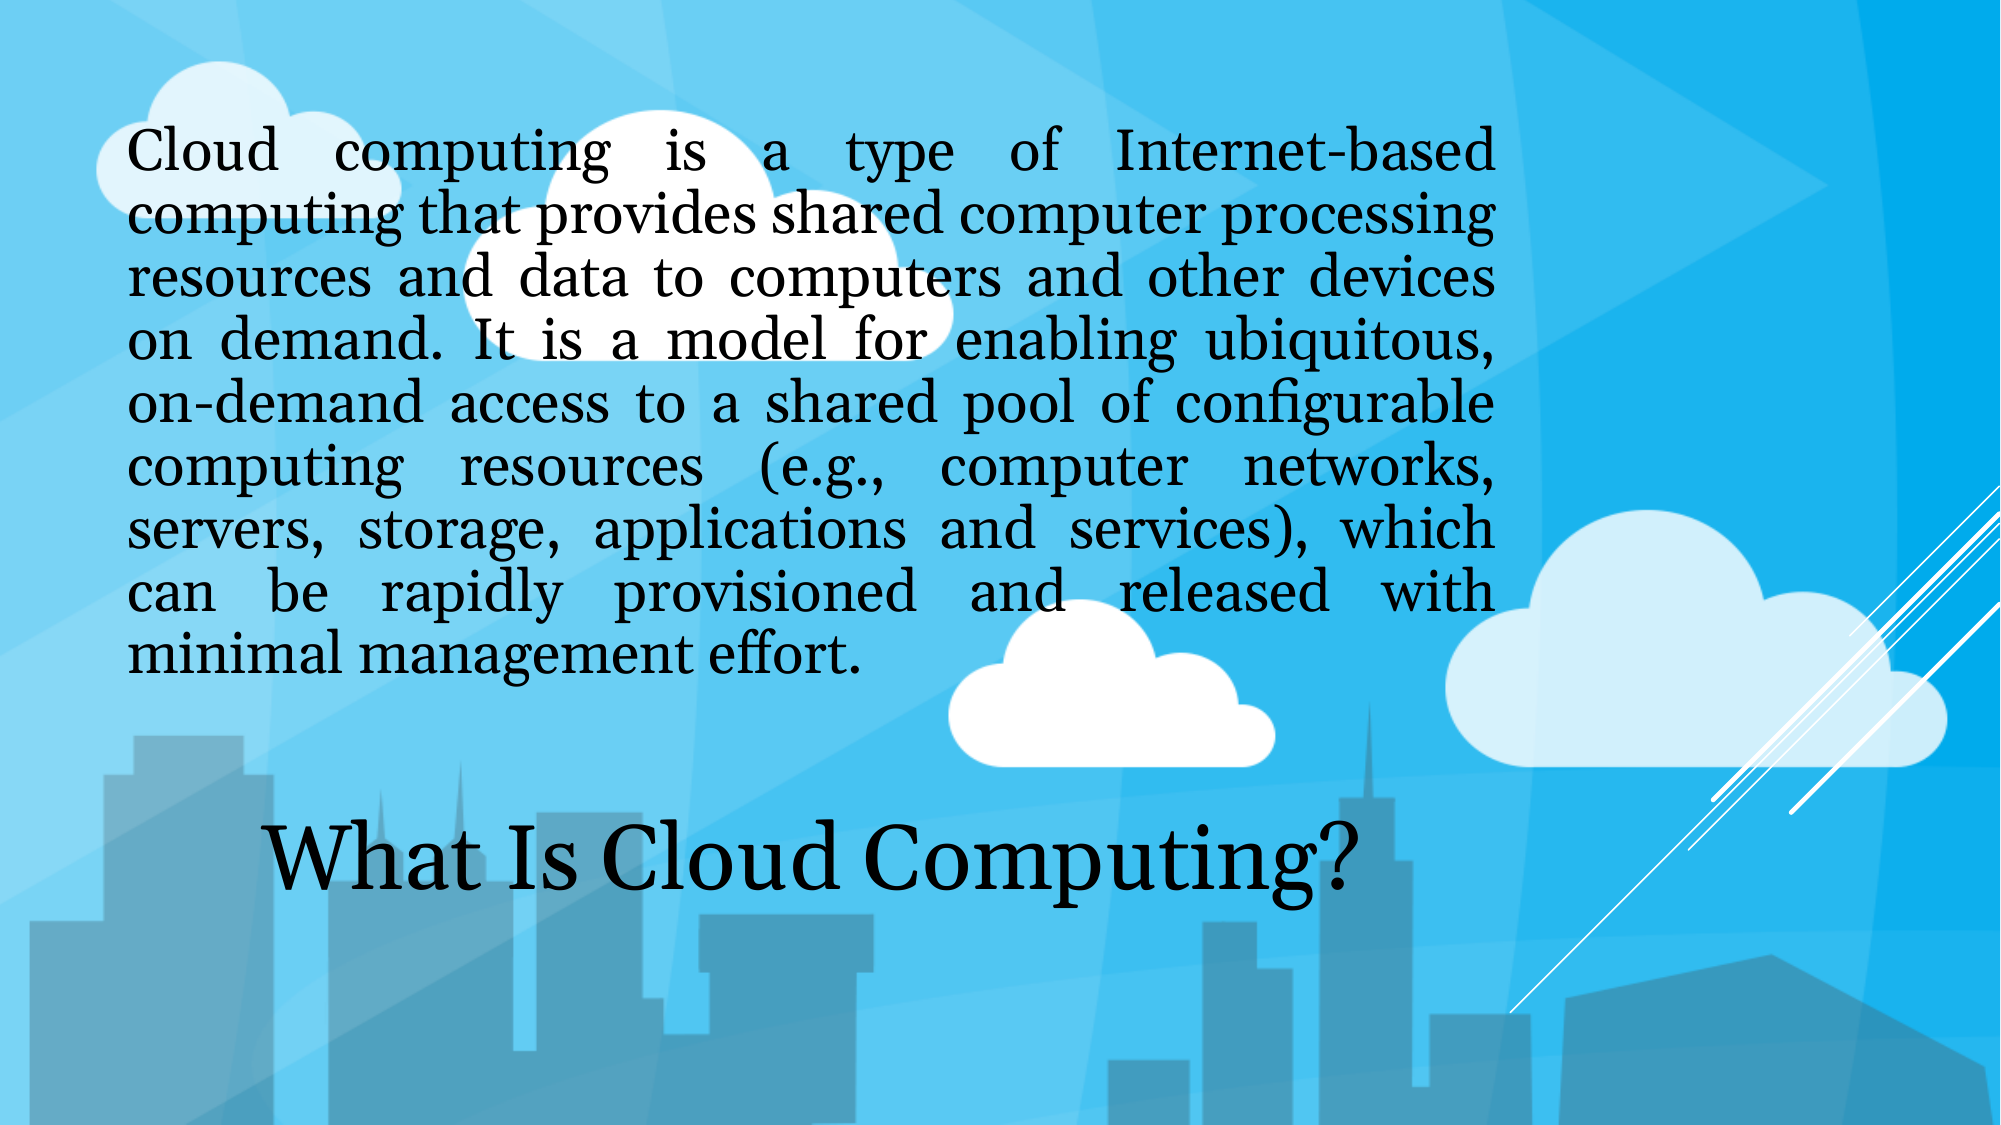

Cloud computing is a type of Internet-based computing that provides shared computer processing resources and data to computers and other devices on demand. It is a model for enabling ubiquitous, on-demand access to a shared pool of configurable computing resources (e.g., computer networks, servers, storage, applications and services), which can be rapidly provisioned and released with minimal management effort.
# What Is Cloud Computing?